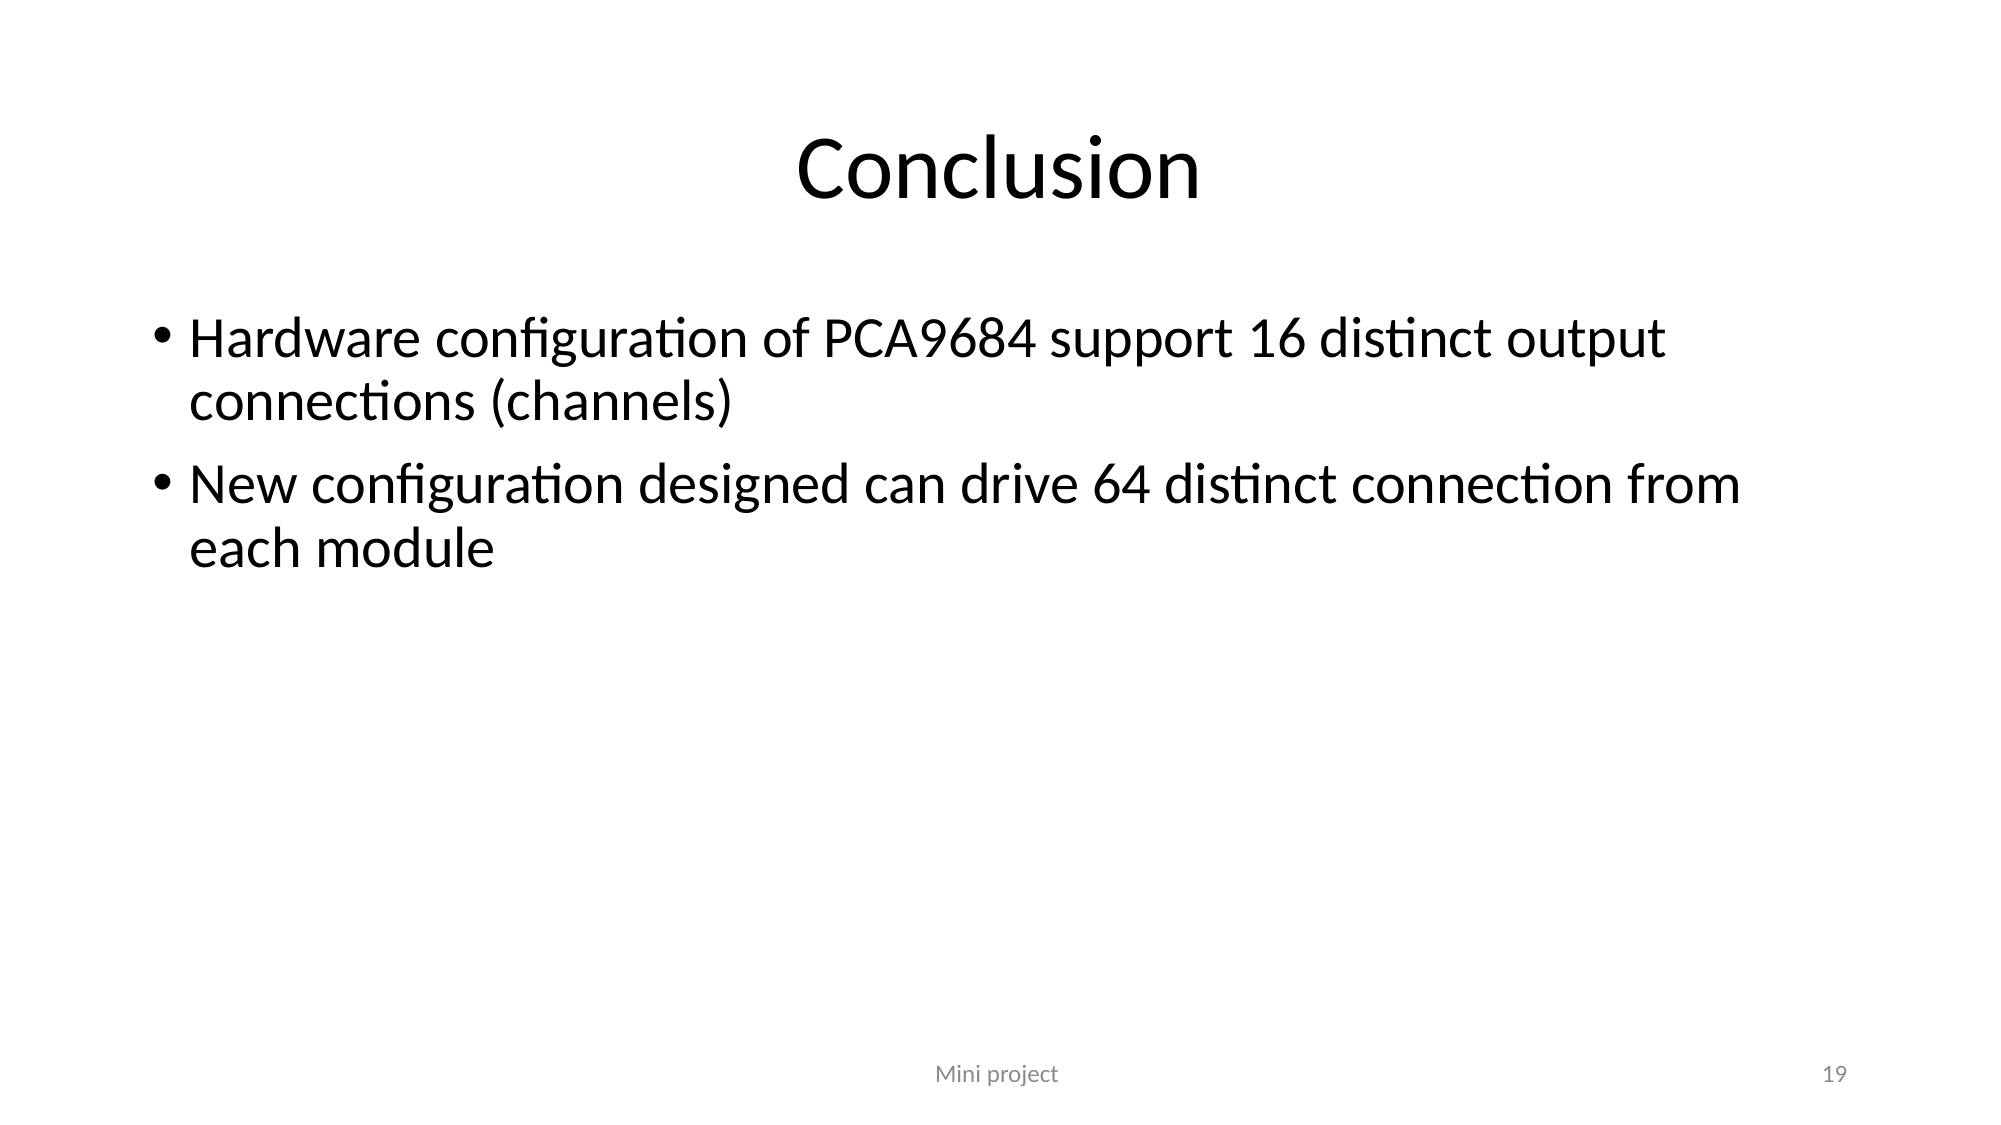

# Conclusion
Hardware configuration of PCA9684 support 16 distinct output connections (channels)
New configuration designed can drive 64 distinct connection from  each module
Mini project
19